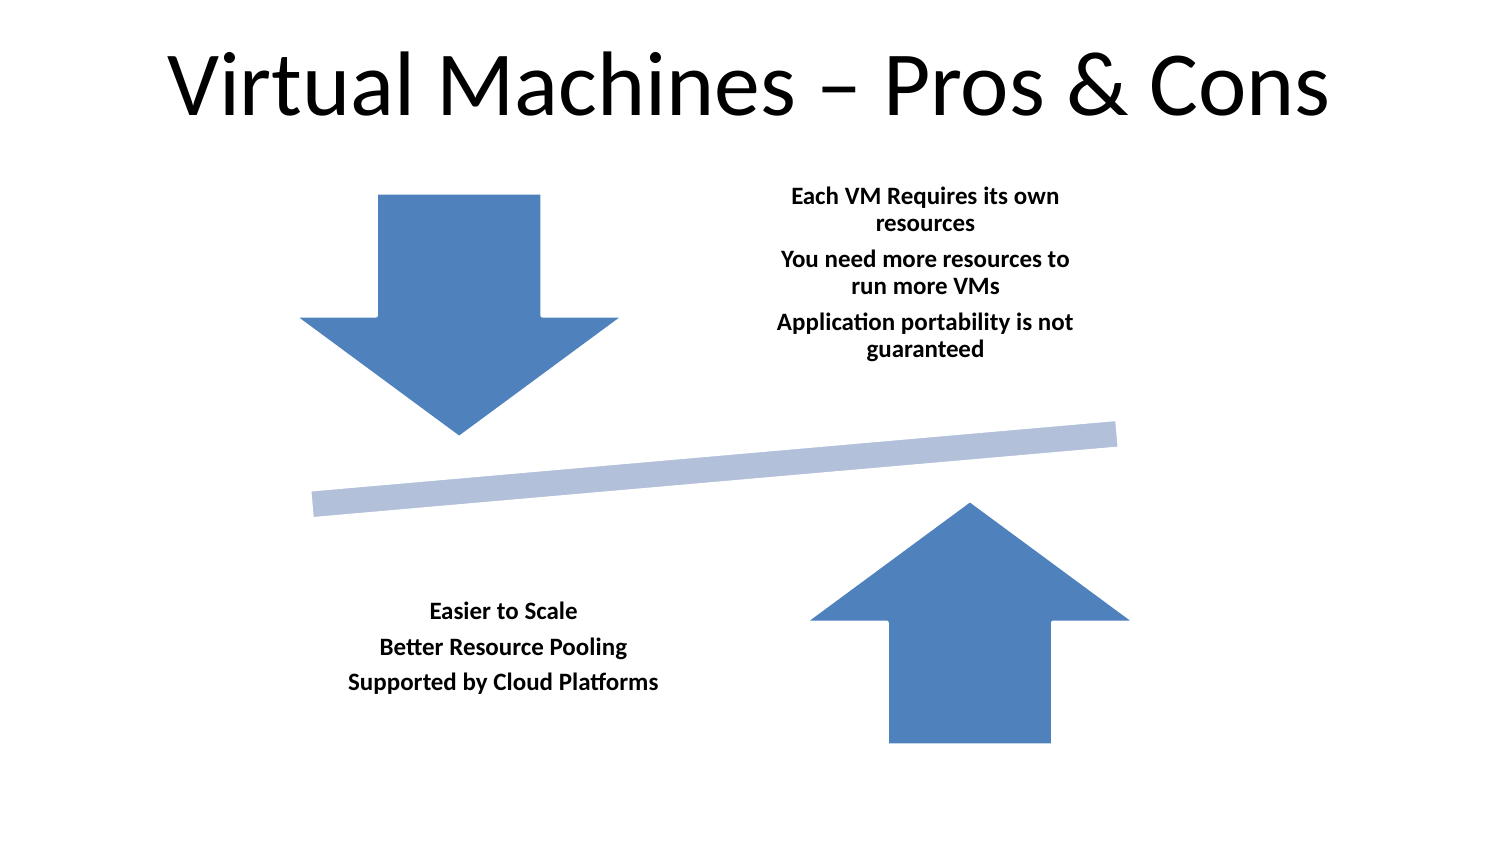

# Virtual Machines – Pros & Cons
Each VM Requires its own resources
You need more resources to run more VMs
Application portability is not guaranteed

Easier to Scale
Better Resource Pooling
Supported by Cloud Platforms